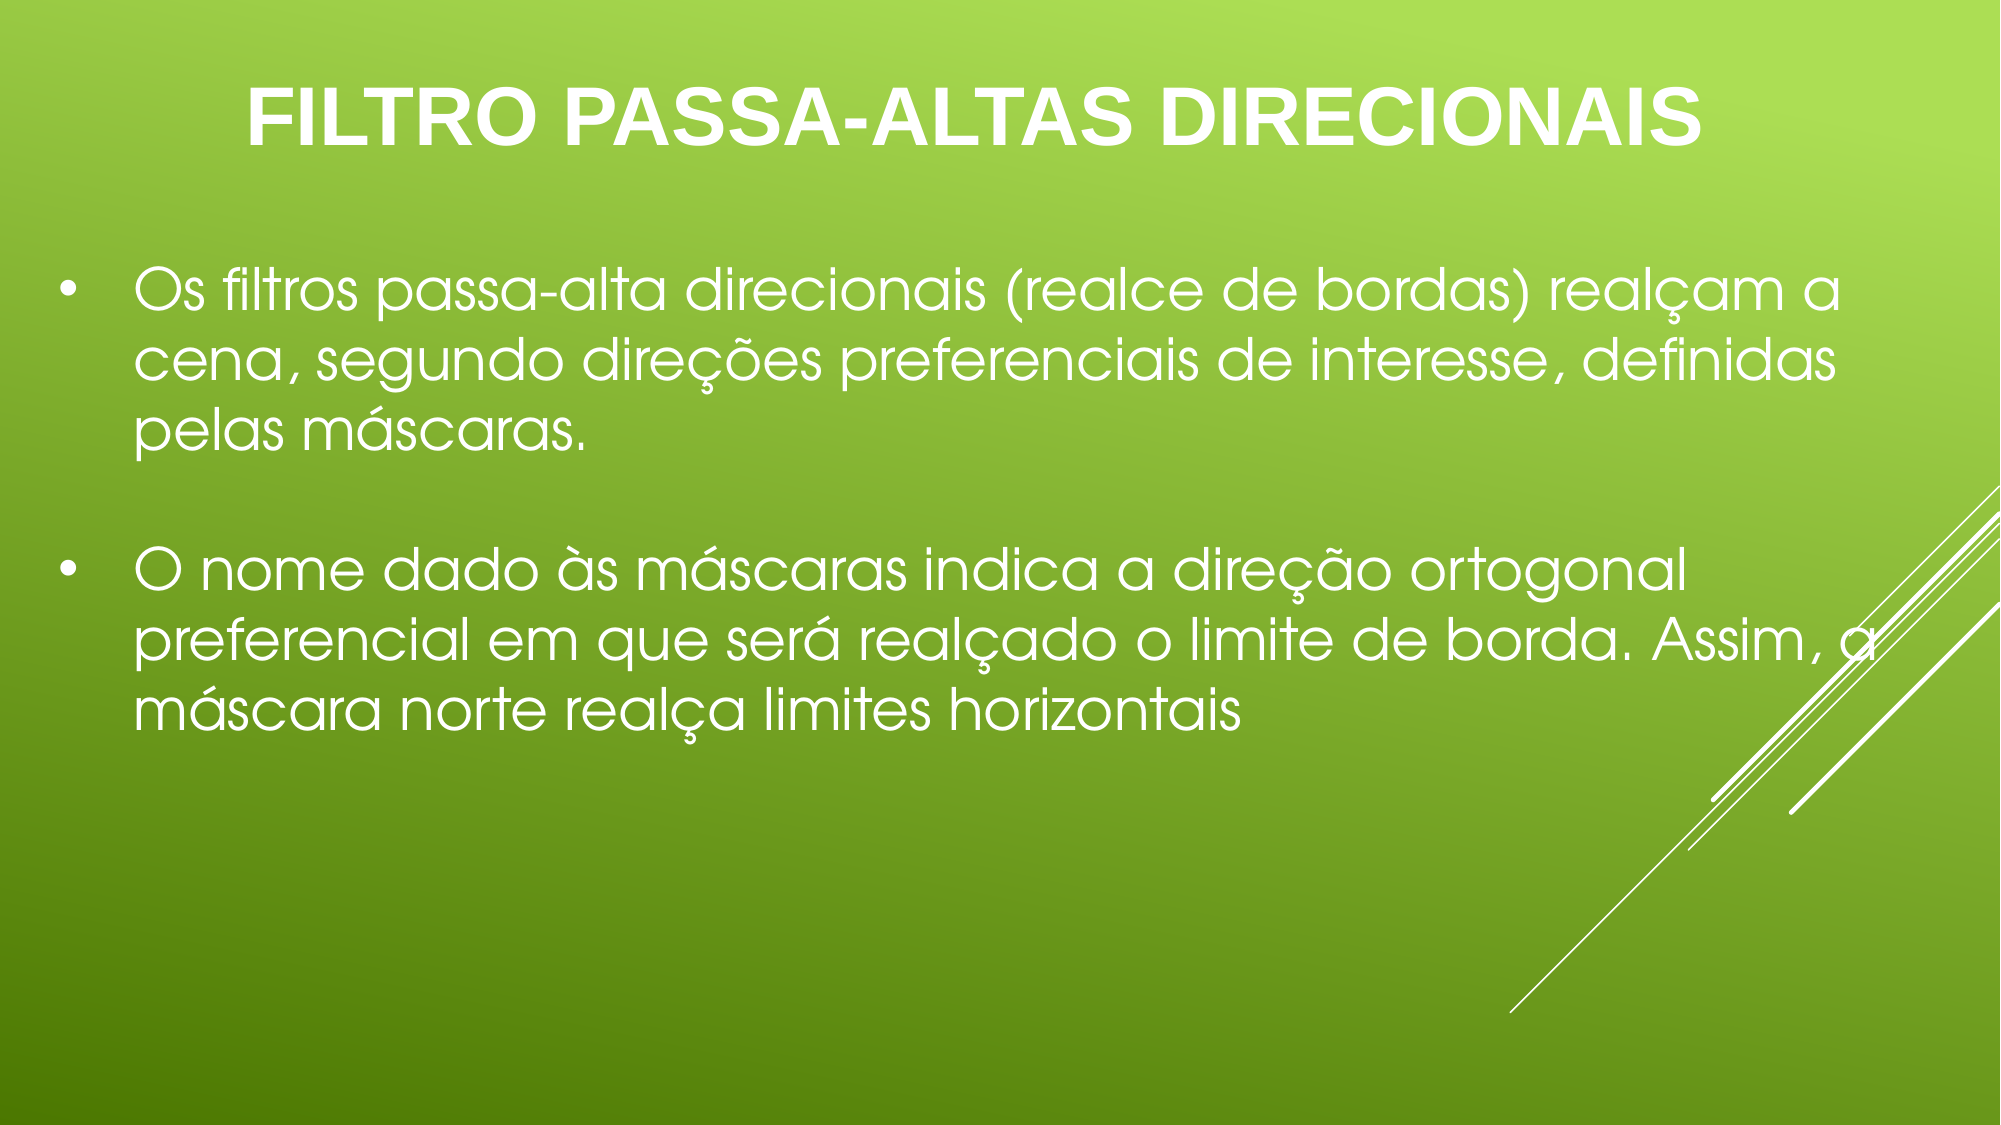

FILTRO PASSA-ALTAS DIRECIONAIS

Os filtros passa-alta direcionais (realce de bordas) realçam a cena, segundo direções preferenciais de interesse, definidas pelas máscaras.

O nome dado às máscaras indica a direção ortogonal preferencial em que será realçado o limite de borda. Assim, a máscara norte realça limites horizontais